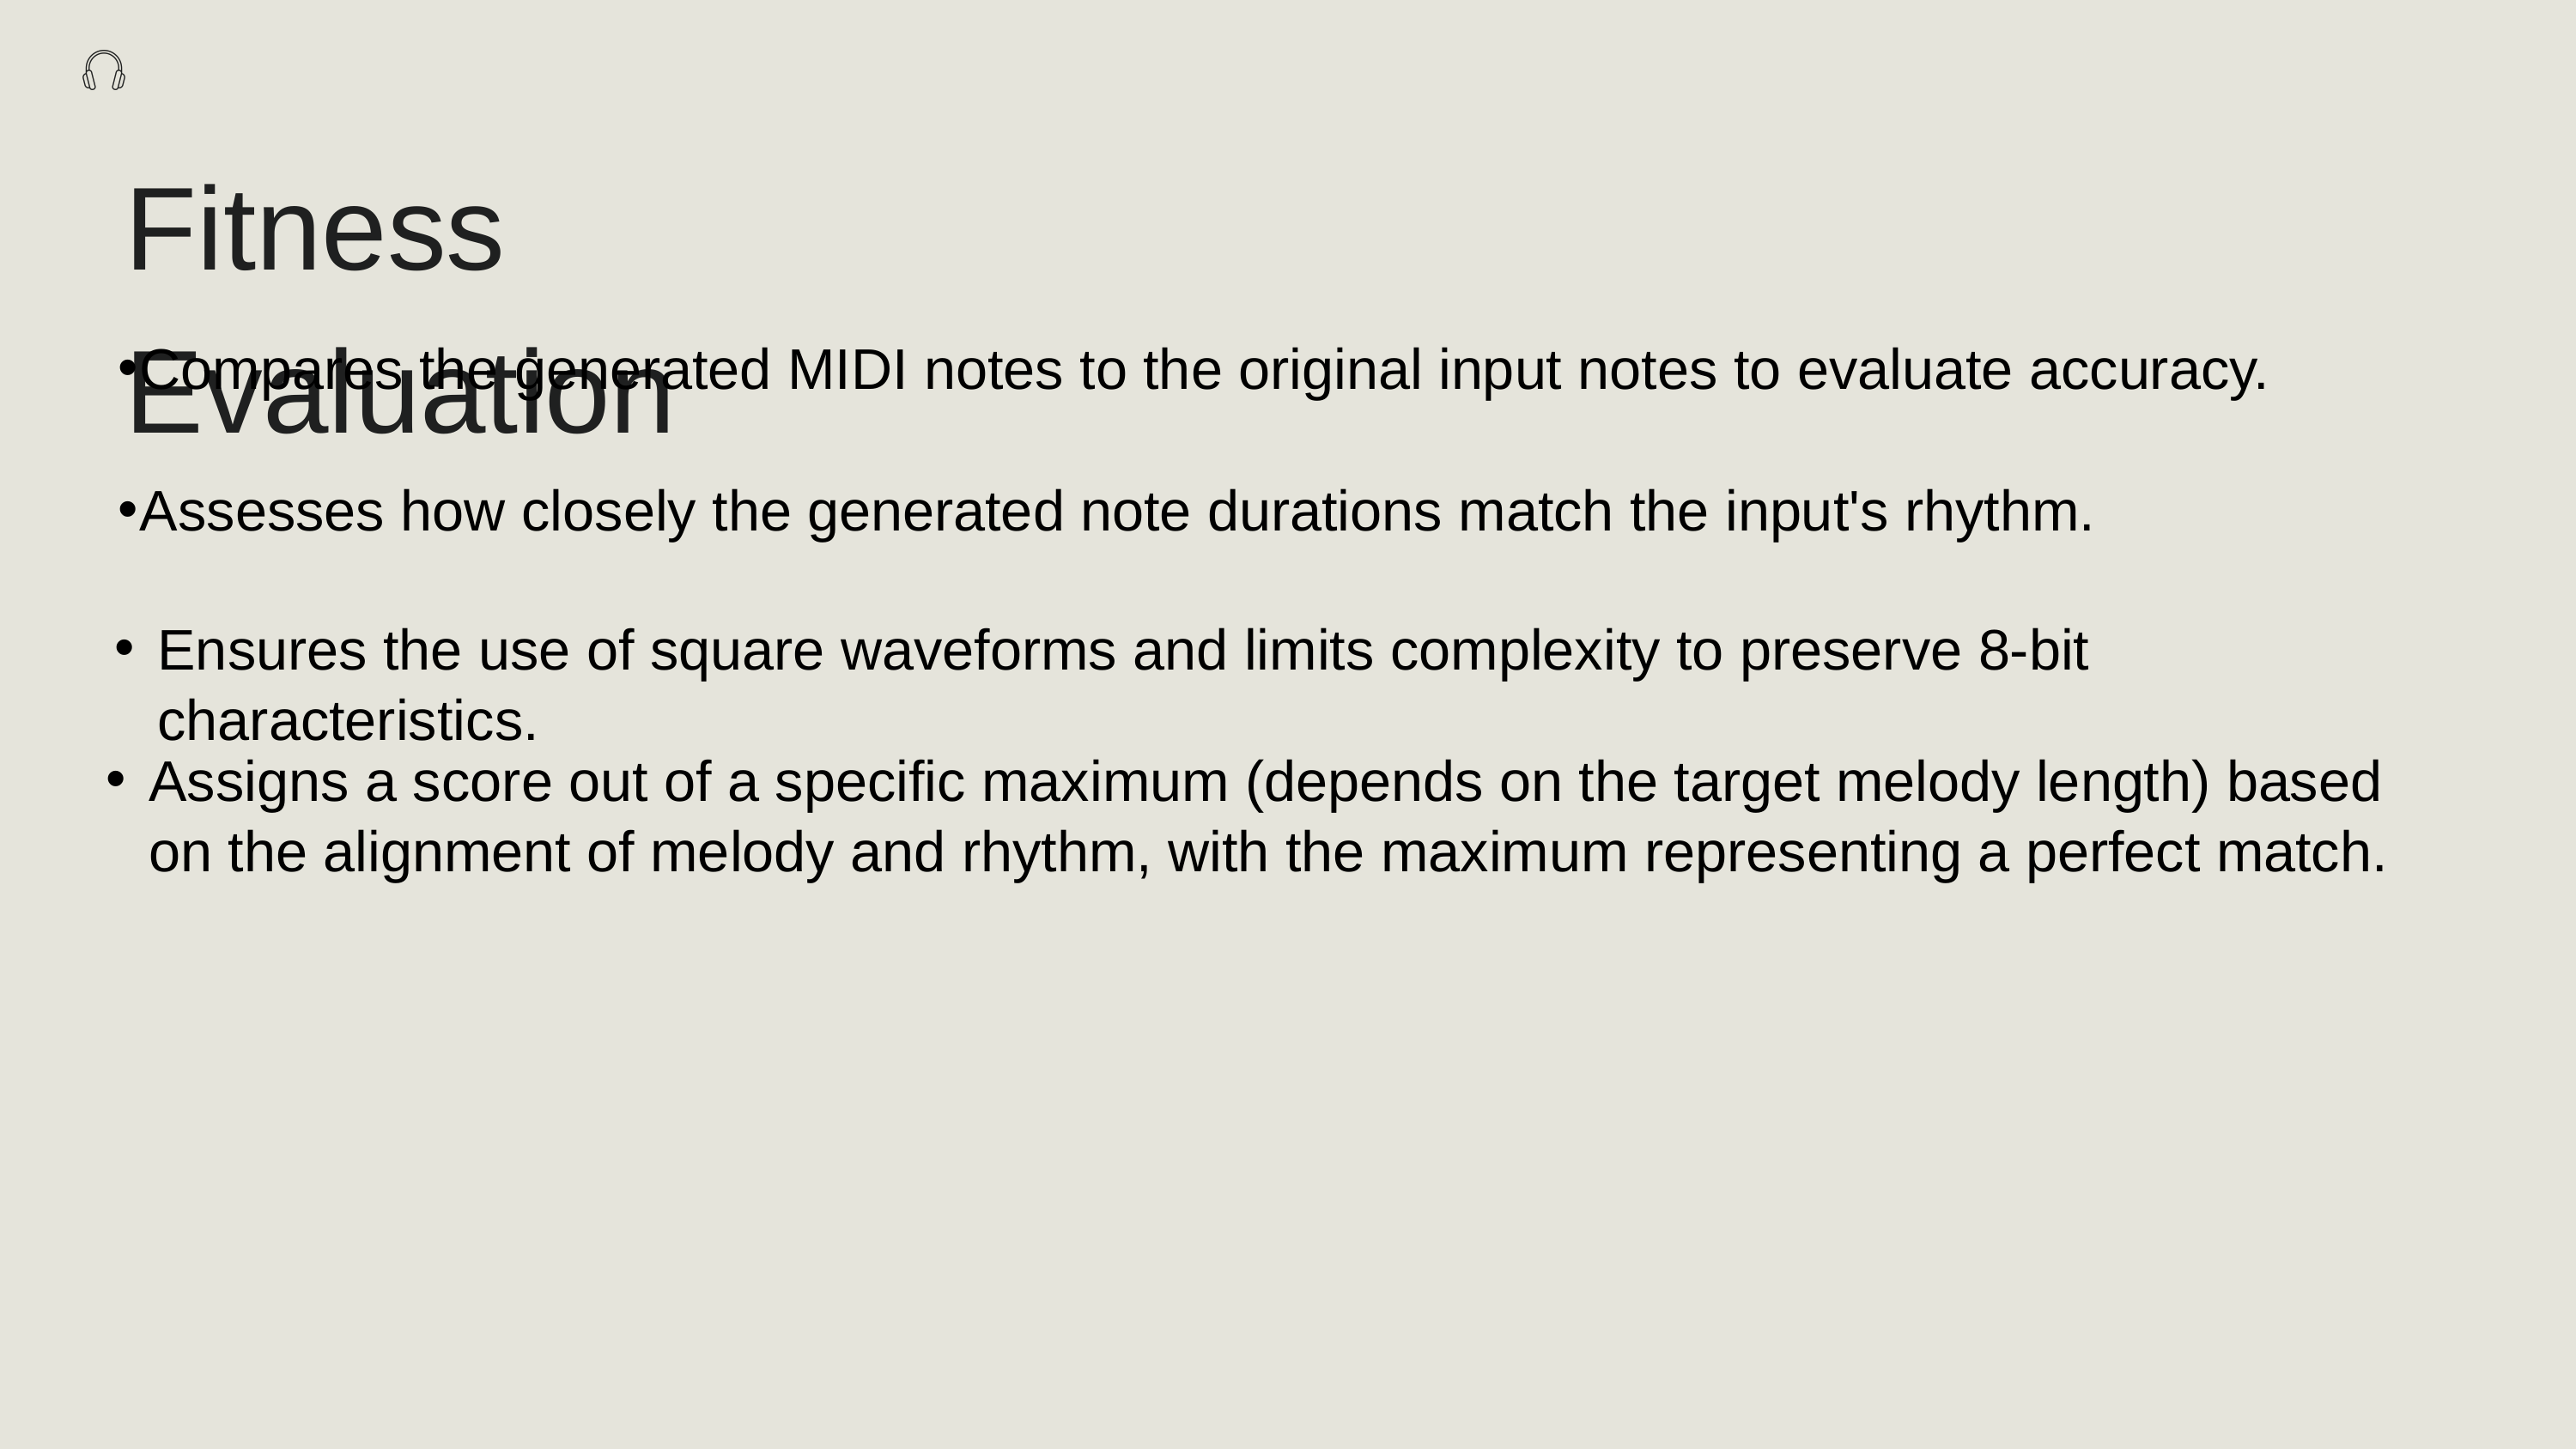

Fitness Evaluation
Compares the generated MIDI notes to the original input notes to evaluate accuracy.
Assesses how closely the generated note durations match the input's rhythm.
Ensures the use of square waveforms and limits complexity to preserve 8-bit characteristics.
Assigns a score out of a specific maximum (depends on the target melody length) based on the alignment of melody and rhythm, with the maximum representing a perfect match.